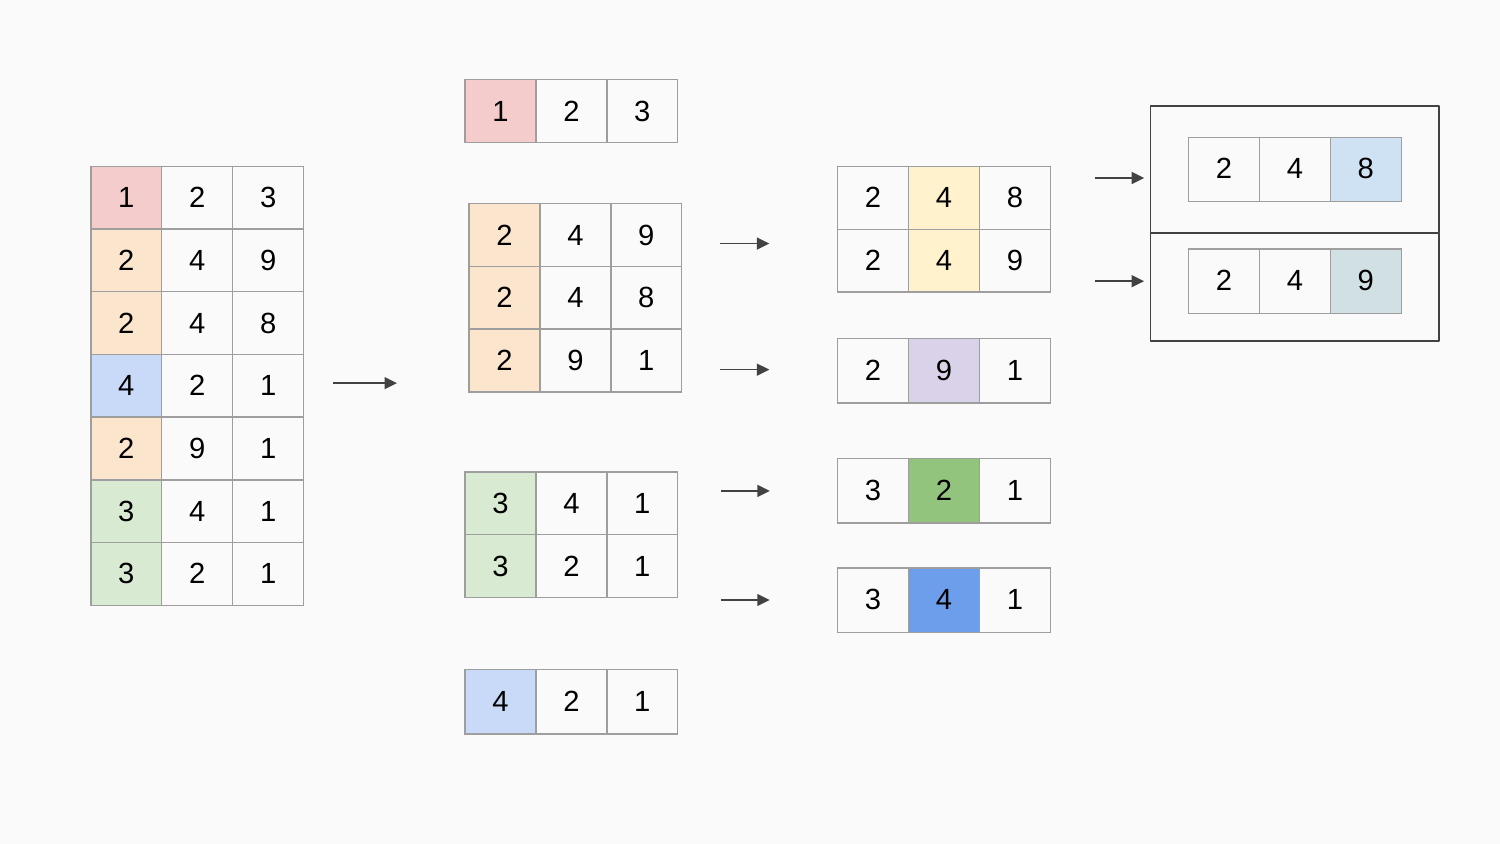

| 1 | 2 | 3 |
| --- | --- | --- |

| 2 | 4 | 8 |
| --- | --- | --- |
| 1 | 2 | 3 |
| --- | --- | --- |
| 2 | 4 | 9 |
| 2 | 4 | 8 |
| 4 | 2 | 1 |
| 2 | 9 | 1 |
| 3 | 4 | 1 |
| 3 | 2 | 1 |
| 2 | 4 | 8 |
| --- | --- | --- |
| 2 | 4 | 9 |
| 2 | 4 | 9 |
| --- | --- | --- |
| 2 | 4 | 8 |
| 2 | 9 | 1 |

| 2 | 4 | 9 |
| --- | --- | --- |
| 2 | 9 | 1 |
| --- | --- | --- |
| 3 | 2 | 1 |
| --- | --- | --- |
| 3 | 4 | 1 |
| --- | --- | --- |
| 3 | 2 | 1 |
| 3 | 4 | 1 |
| --- | --- | --- |
| 4 | 2 | 1 |
| --- | --- | --- |